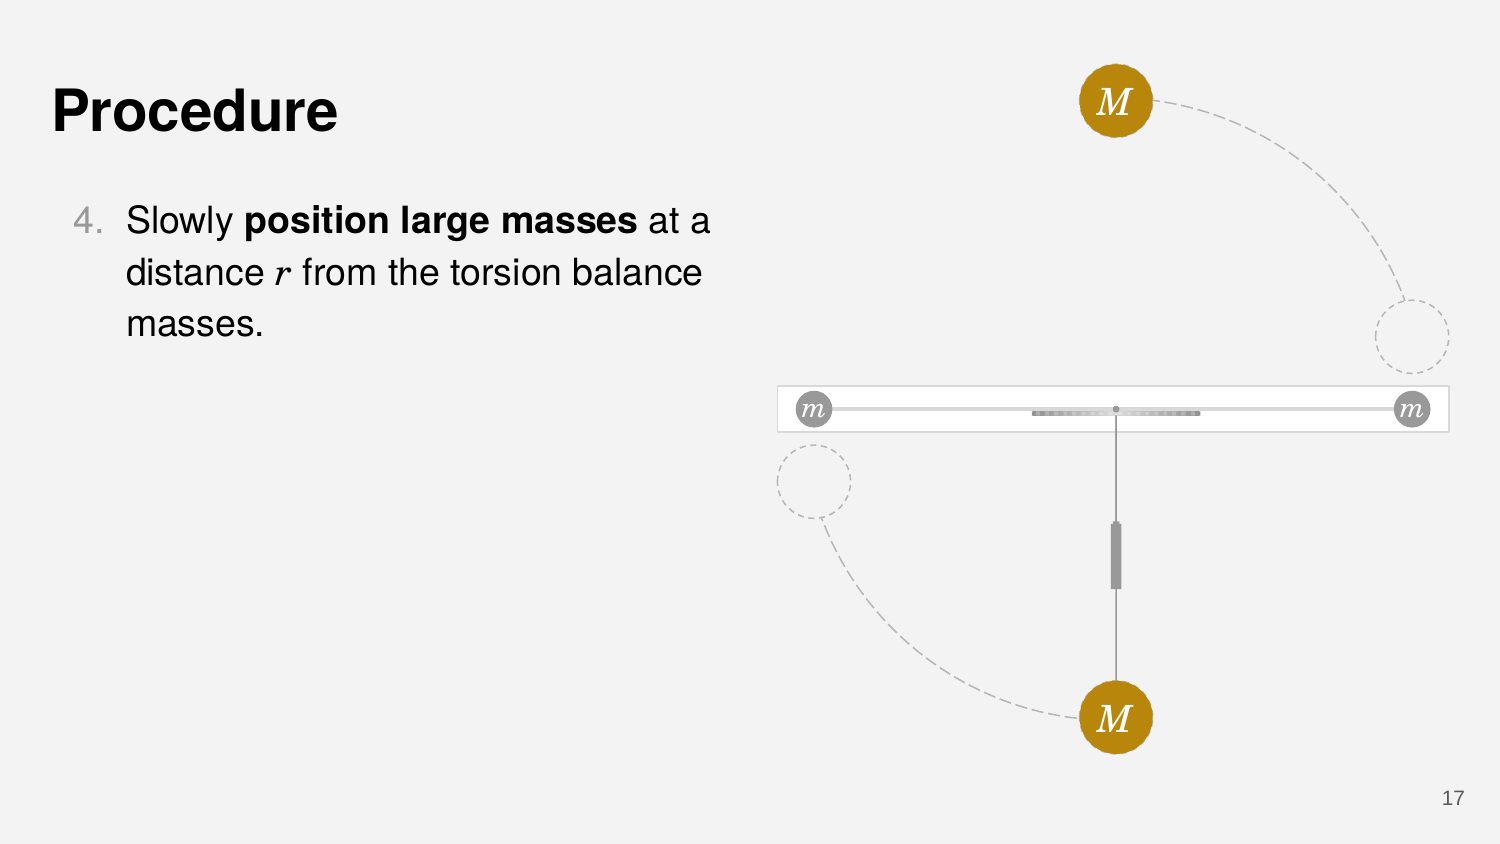

M
# Procedure

Slowly position large masses at a distance r from the torsion balance masses.

m
m

m

M
17